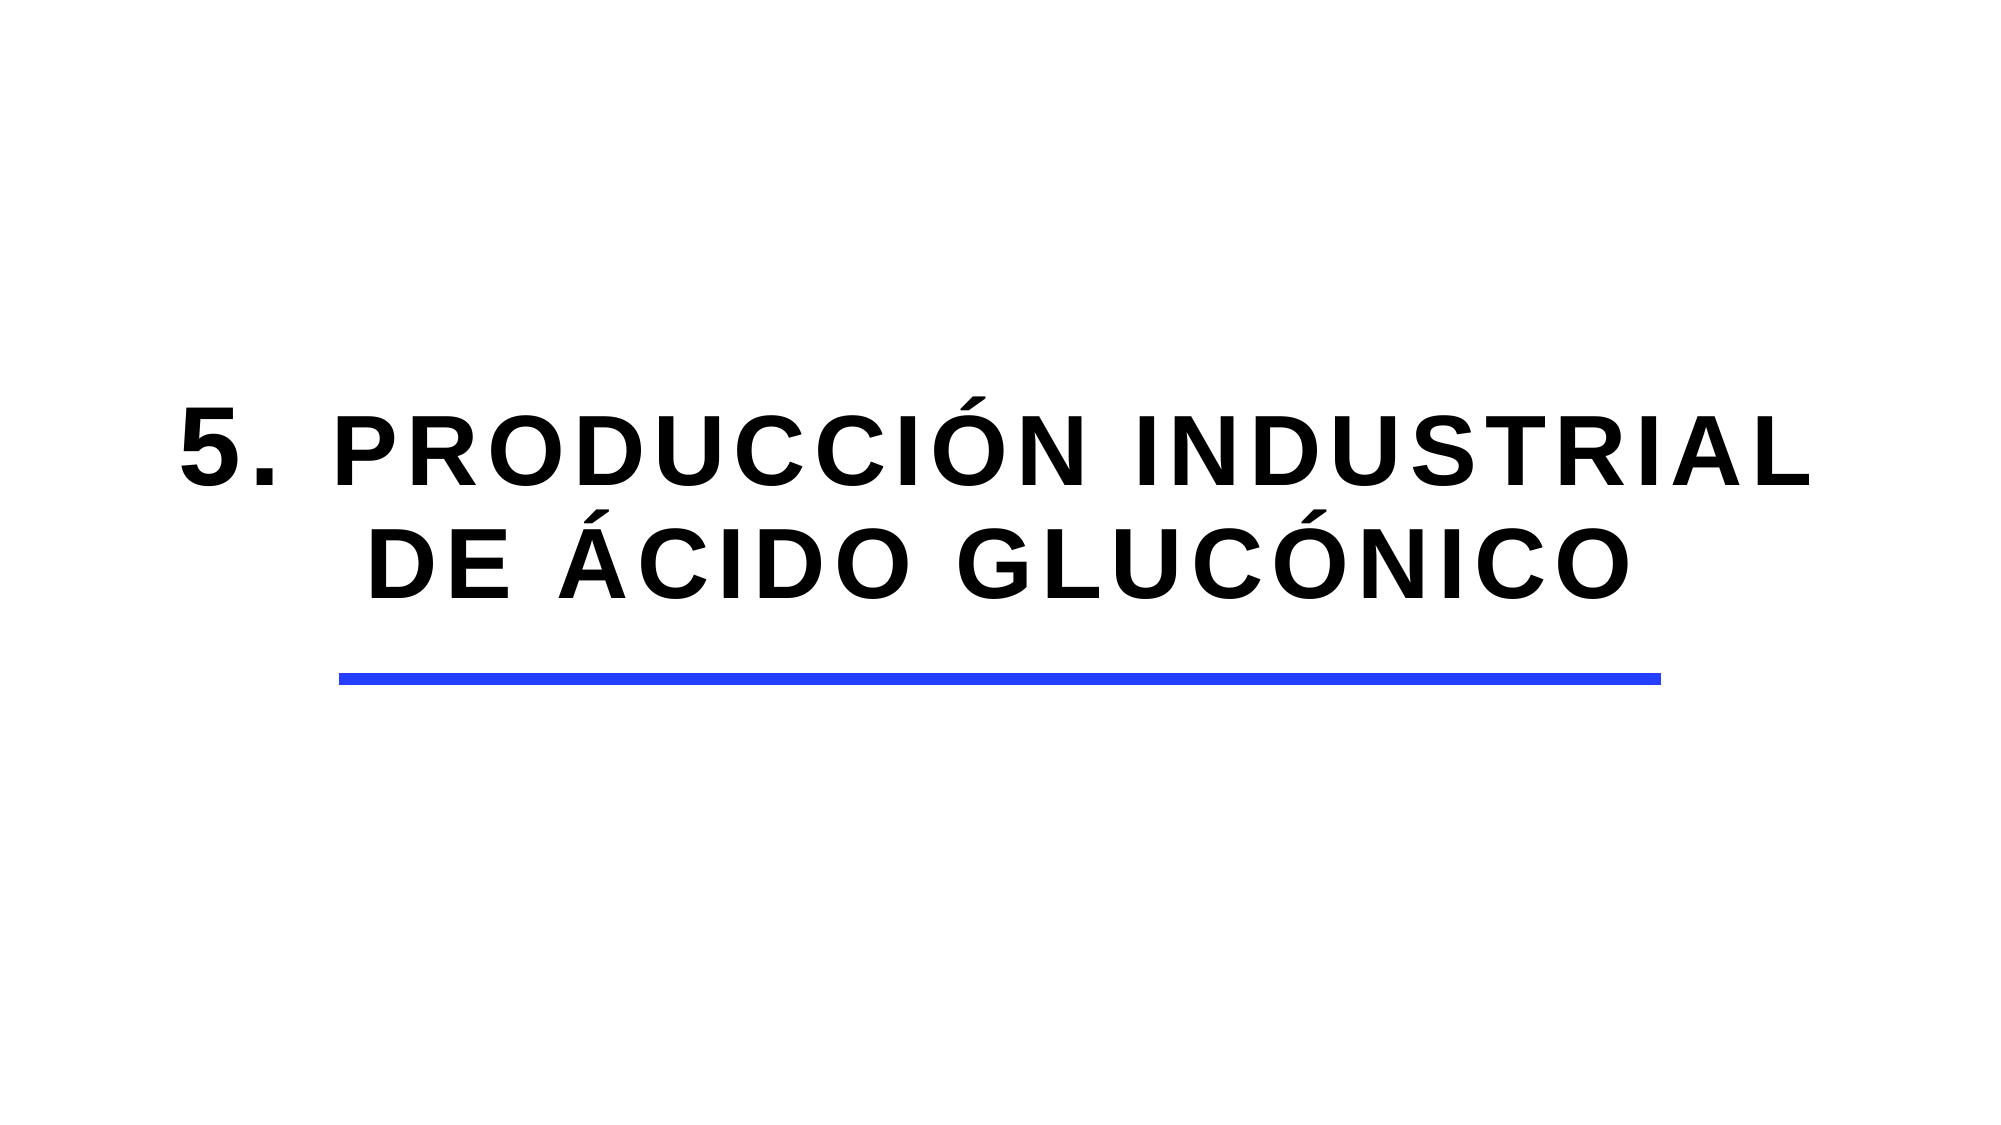

# 5. Producción industrial de ácido glucónico